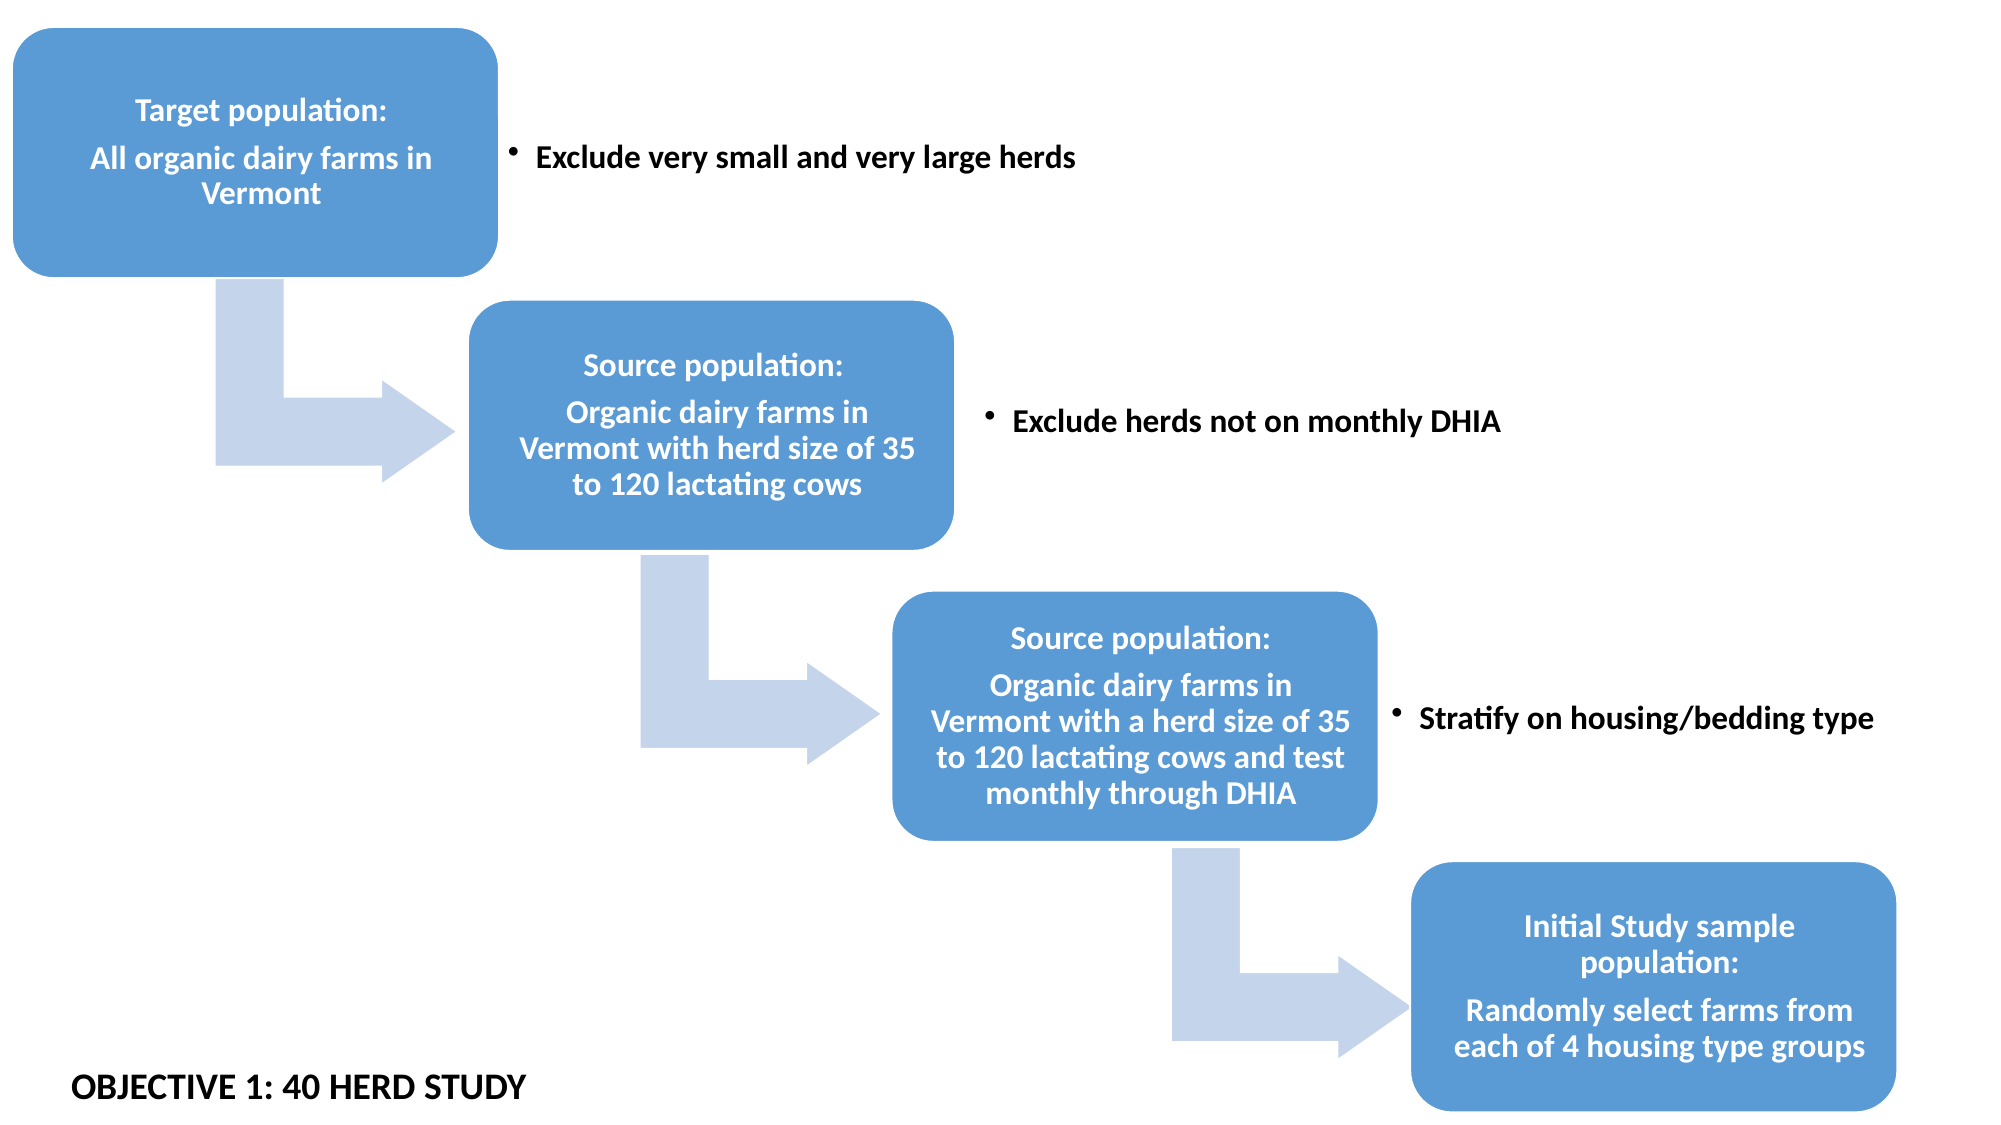

Target population:
All organic dairy farms in Vermont
Exclude very small and very large herds
Source population:
Organic dairy farms in Vermont with herd size of 35 to 120 lactating cows
Exclude herds not on monthly DHIA
Source population:
Organic dairy farms in Vermont with a herd size of 35 to 120 lactating cows and test monthly through DHIA
Stratify on housing/bedding type
Initial Study sample population:
Randomly select farms from each of 4 housing type groups
OBJECTIVE 1: 40 HERD STUDY